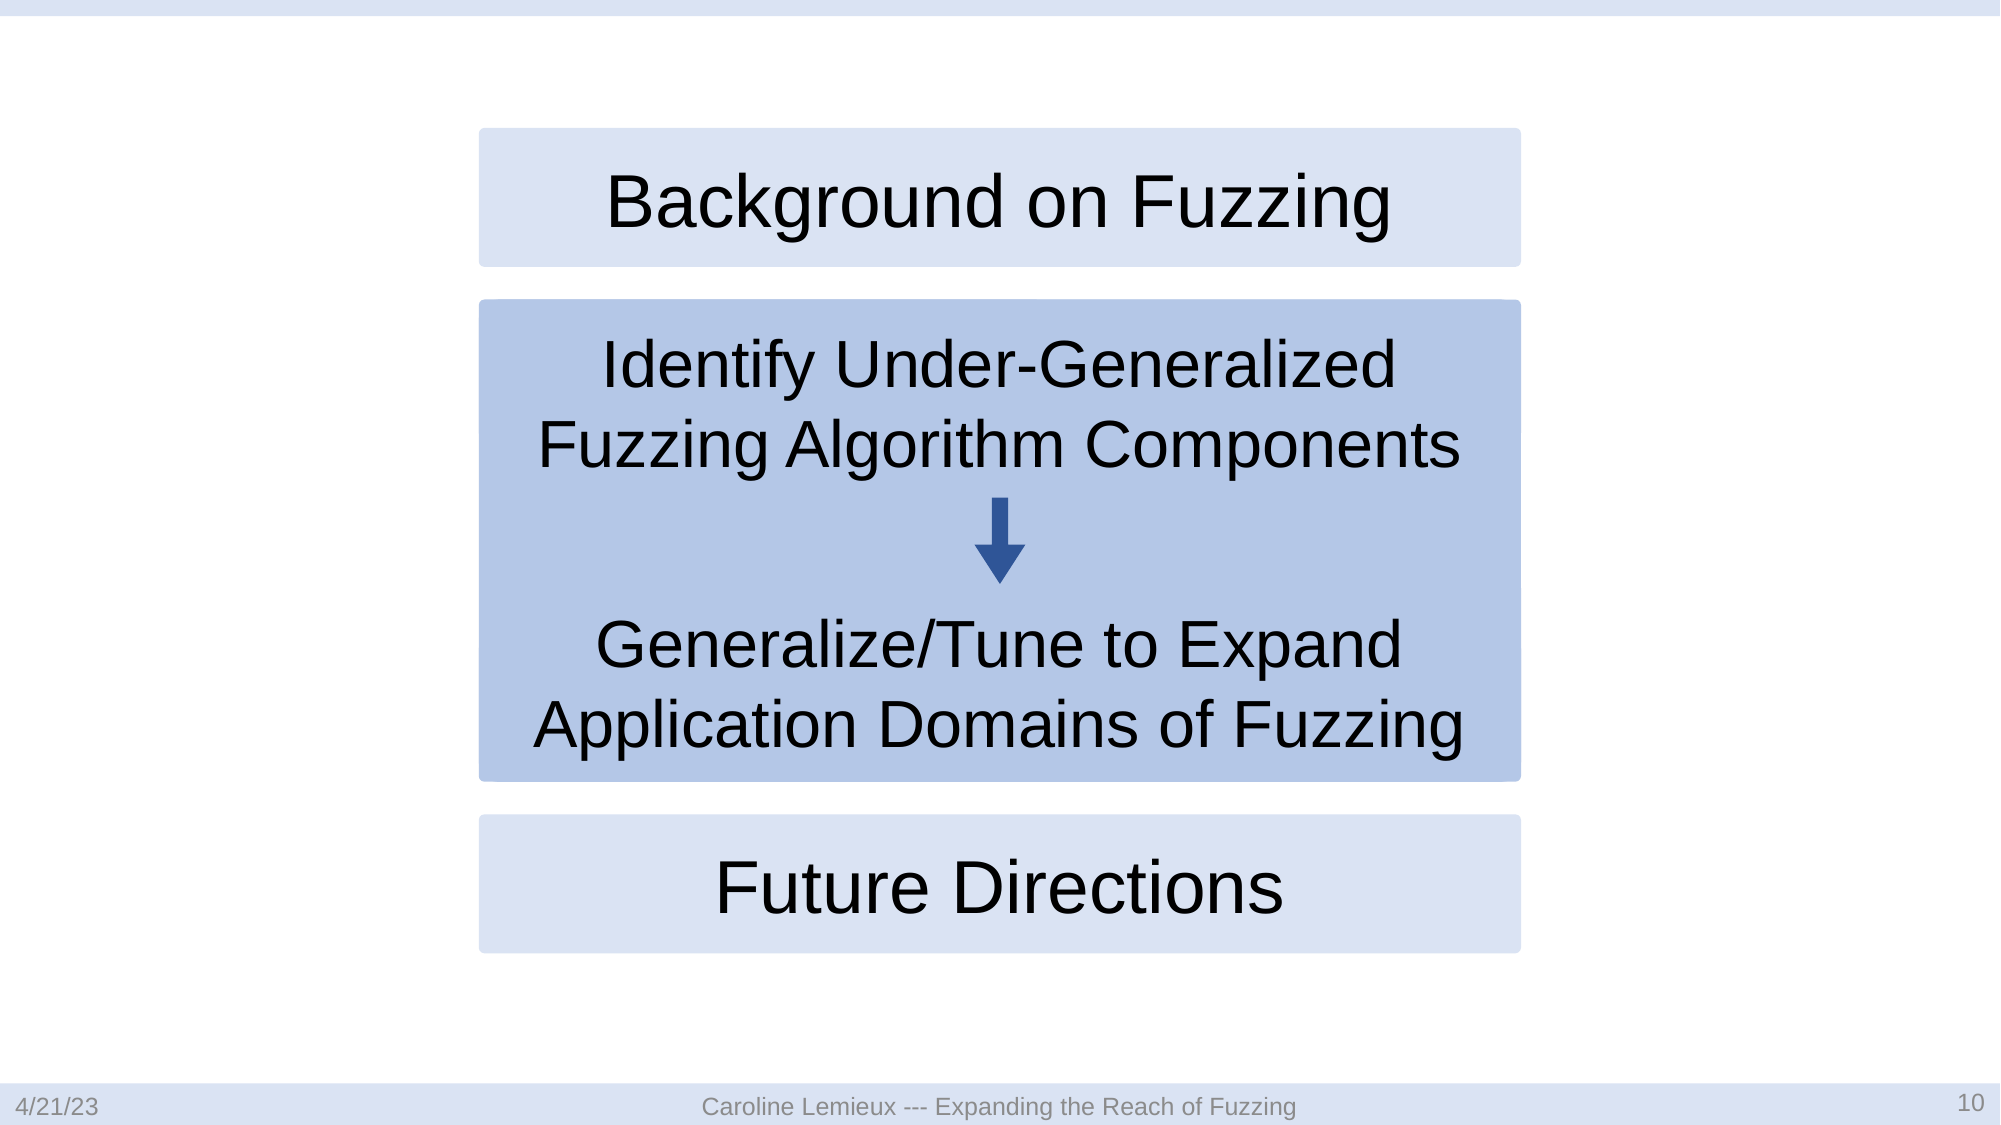

Background on Fuzzing

Identify Under-Generalized Fuzzing Algorithm Components

Generalize/Tune to Expand Application Domains of Fuzzing

Future Directions
10
4/21/23
Caroline Lemieux --- Expanding the Reach of Fuzzing